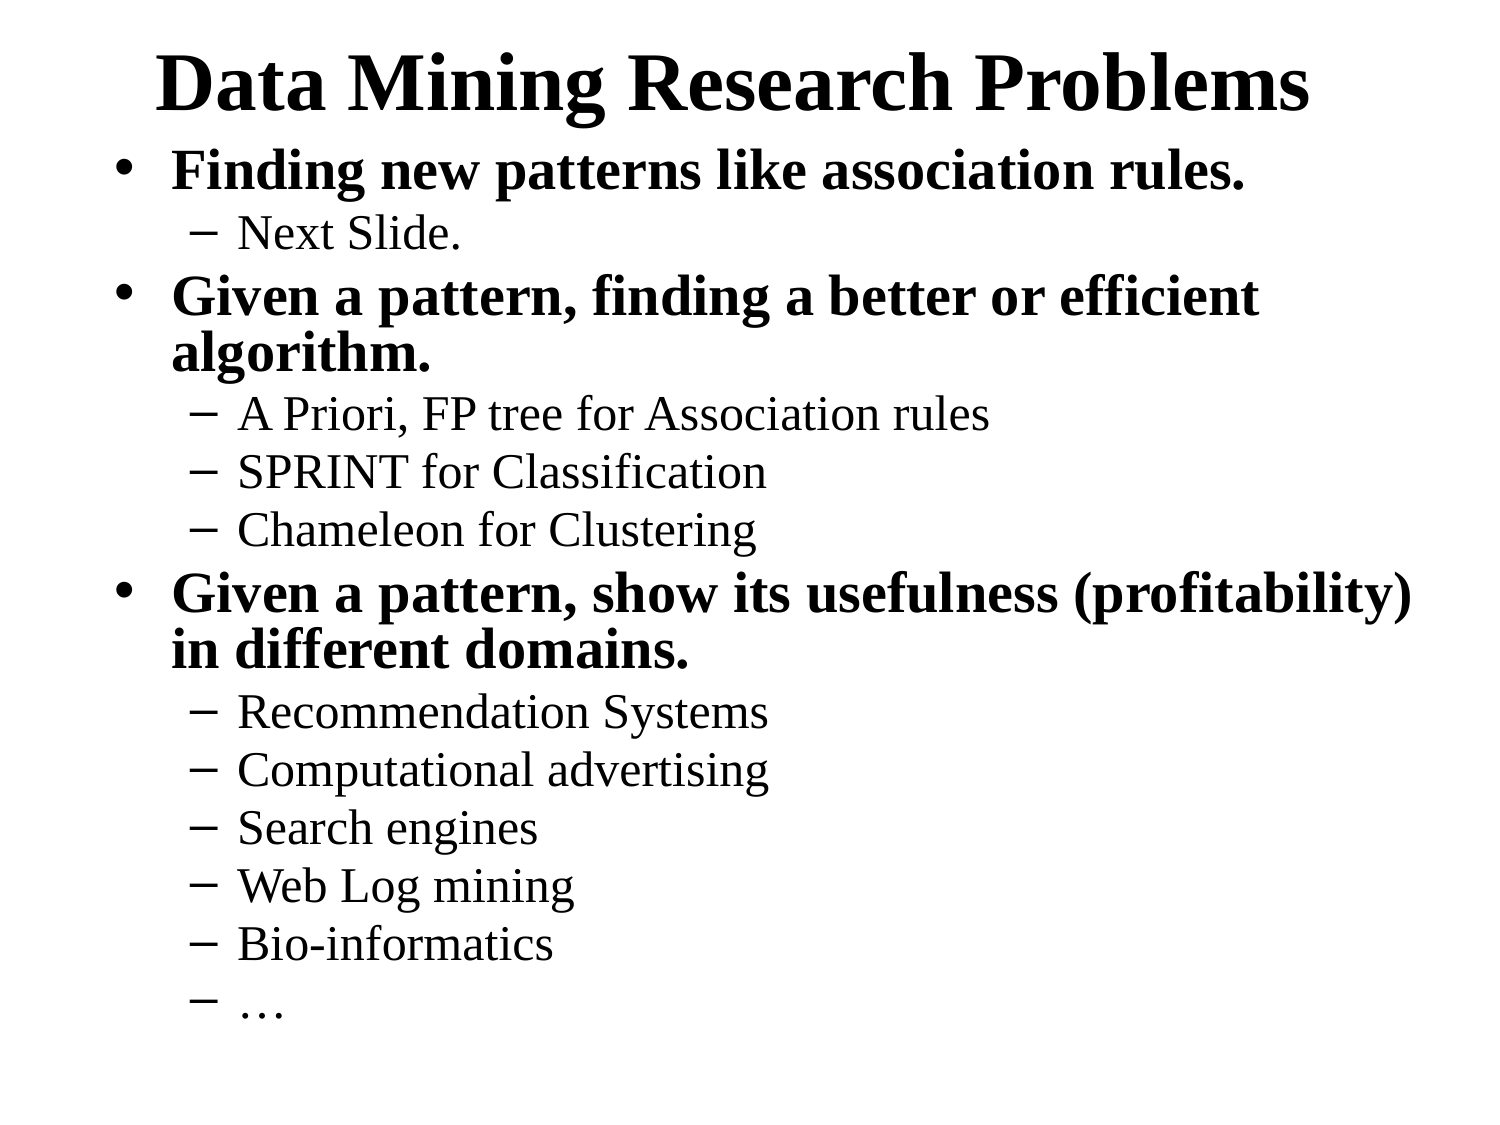

# Data Mining Research Problems
Finding new patterns like association rules.
Next Slide.
Given a pattern, finding a better or efficient algorithm.
A Priori, FP tree for Association rules
SPRINT for Classification
Chameleon for Clustering
Given a pattern, show its usefulness (profitability) in different domains.
Recommendation Systems
Computational advertising
Search engines
Web Log mining
Bio-informatics
…